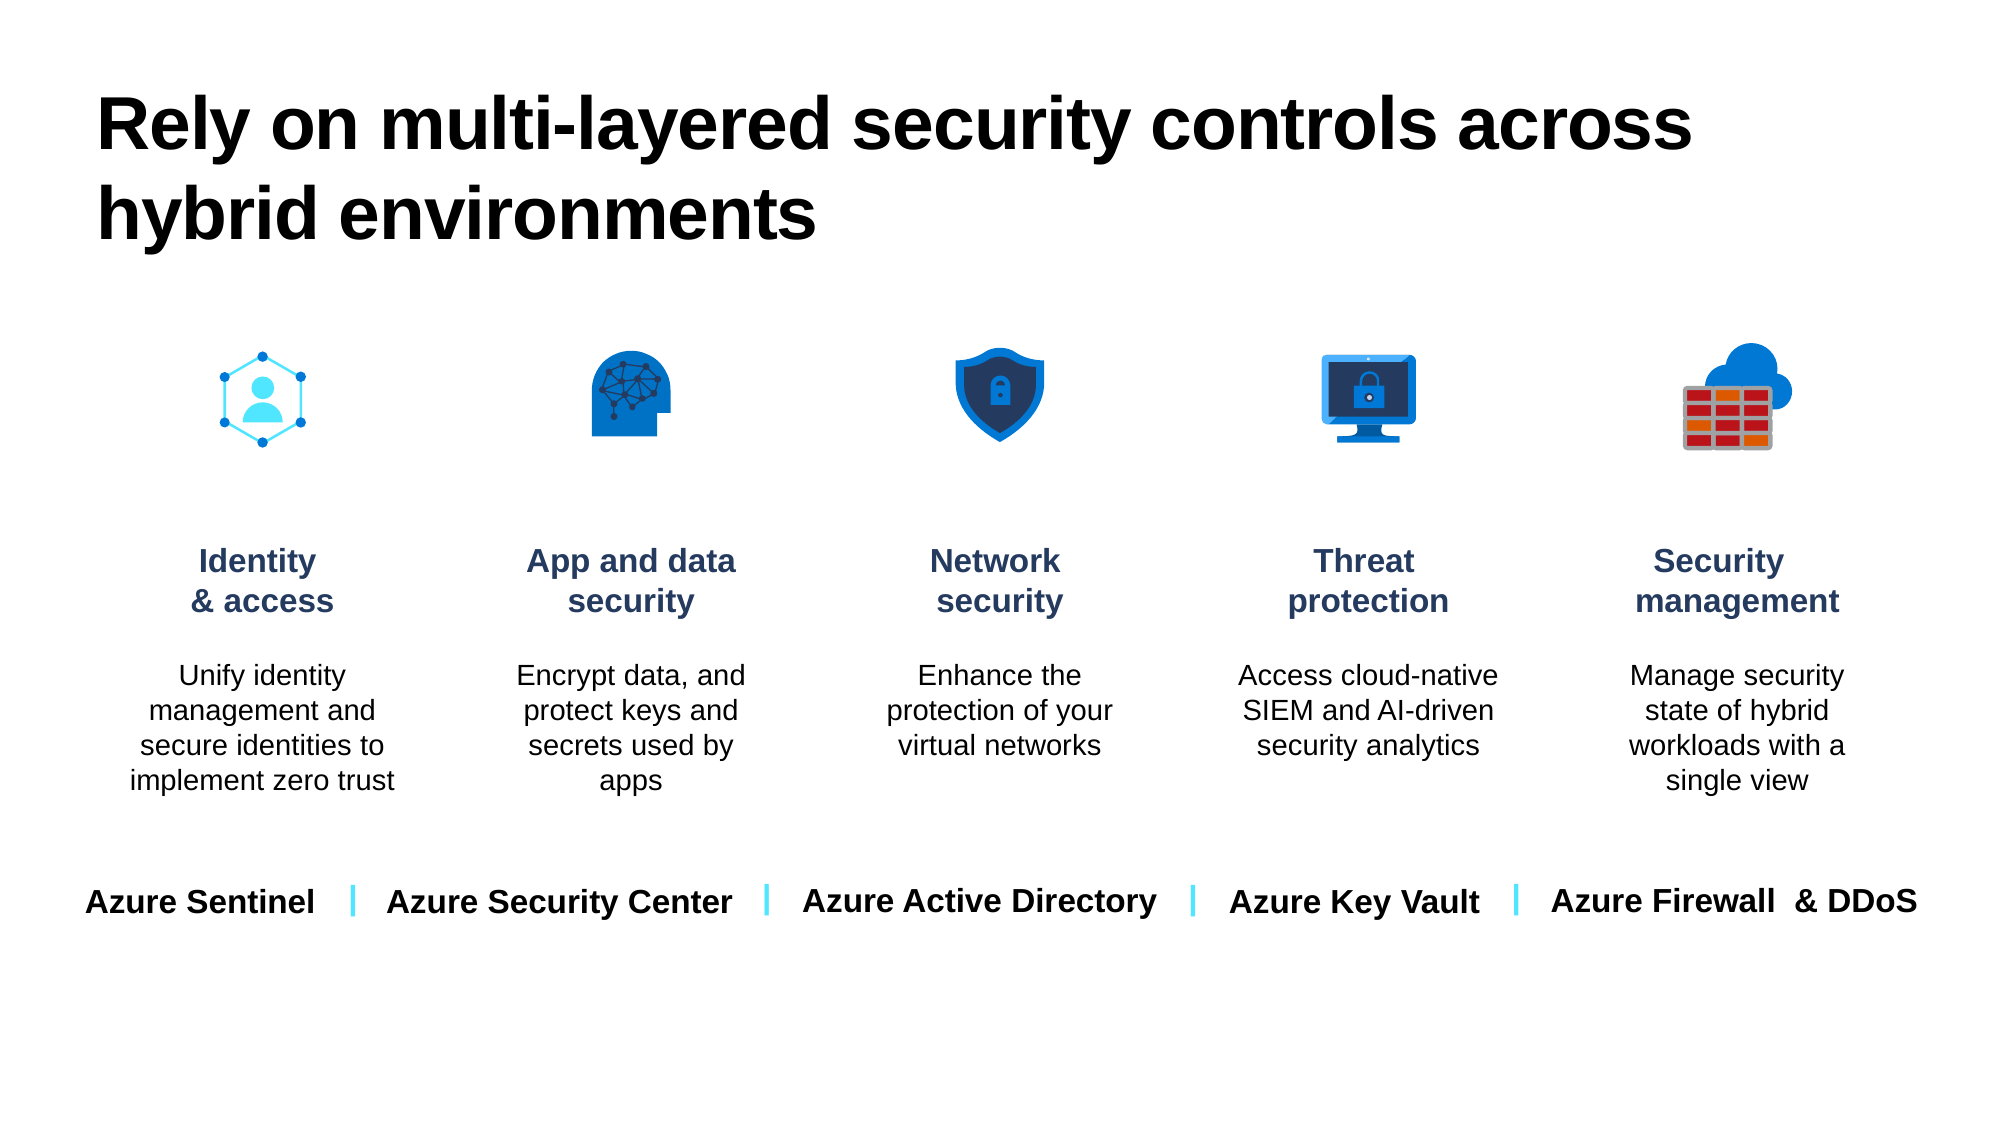

# Rely on multi-layered security controls across hybrid environments

Identity
& access
Unify identity management and secure identities to implement zero trust
App and data security
Encrypt data, and protect keys and secrets used by apps
Network
security
Enhance the protection of your virtual networks
Threat
protection
Access cloud-native SIEM and AI-driven security analytics
Security     management
Manage security state of hybrid workloads with a single view
|
|
|
|
Azure Active Directory
Azure Firewall  & DDoS
Azure Sentinel
Azure Security Center
Azure Key Vault